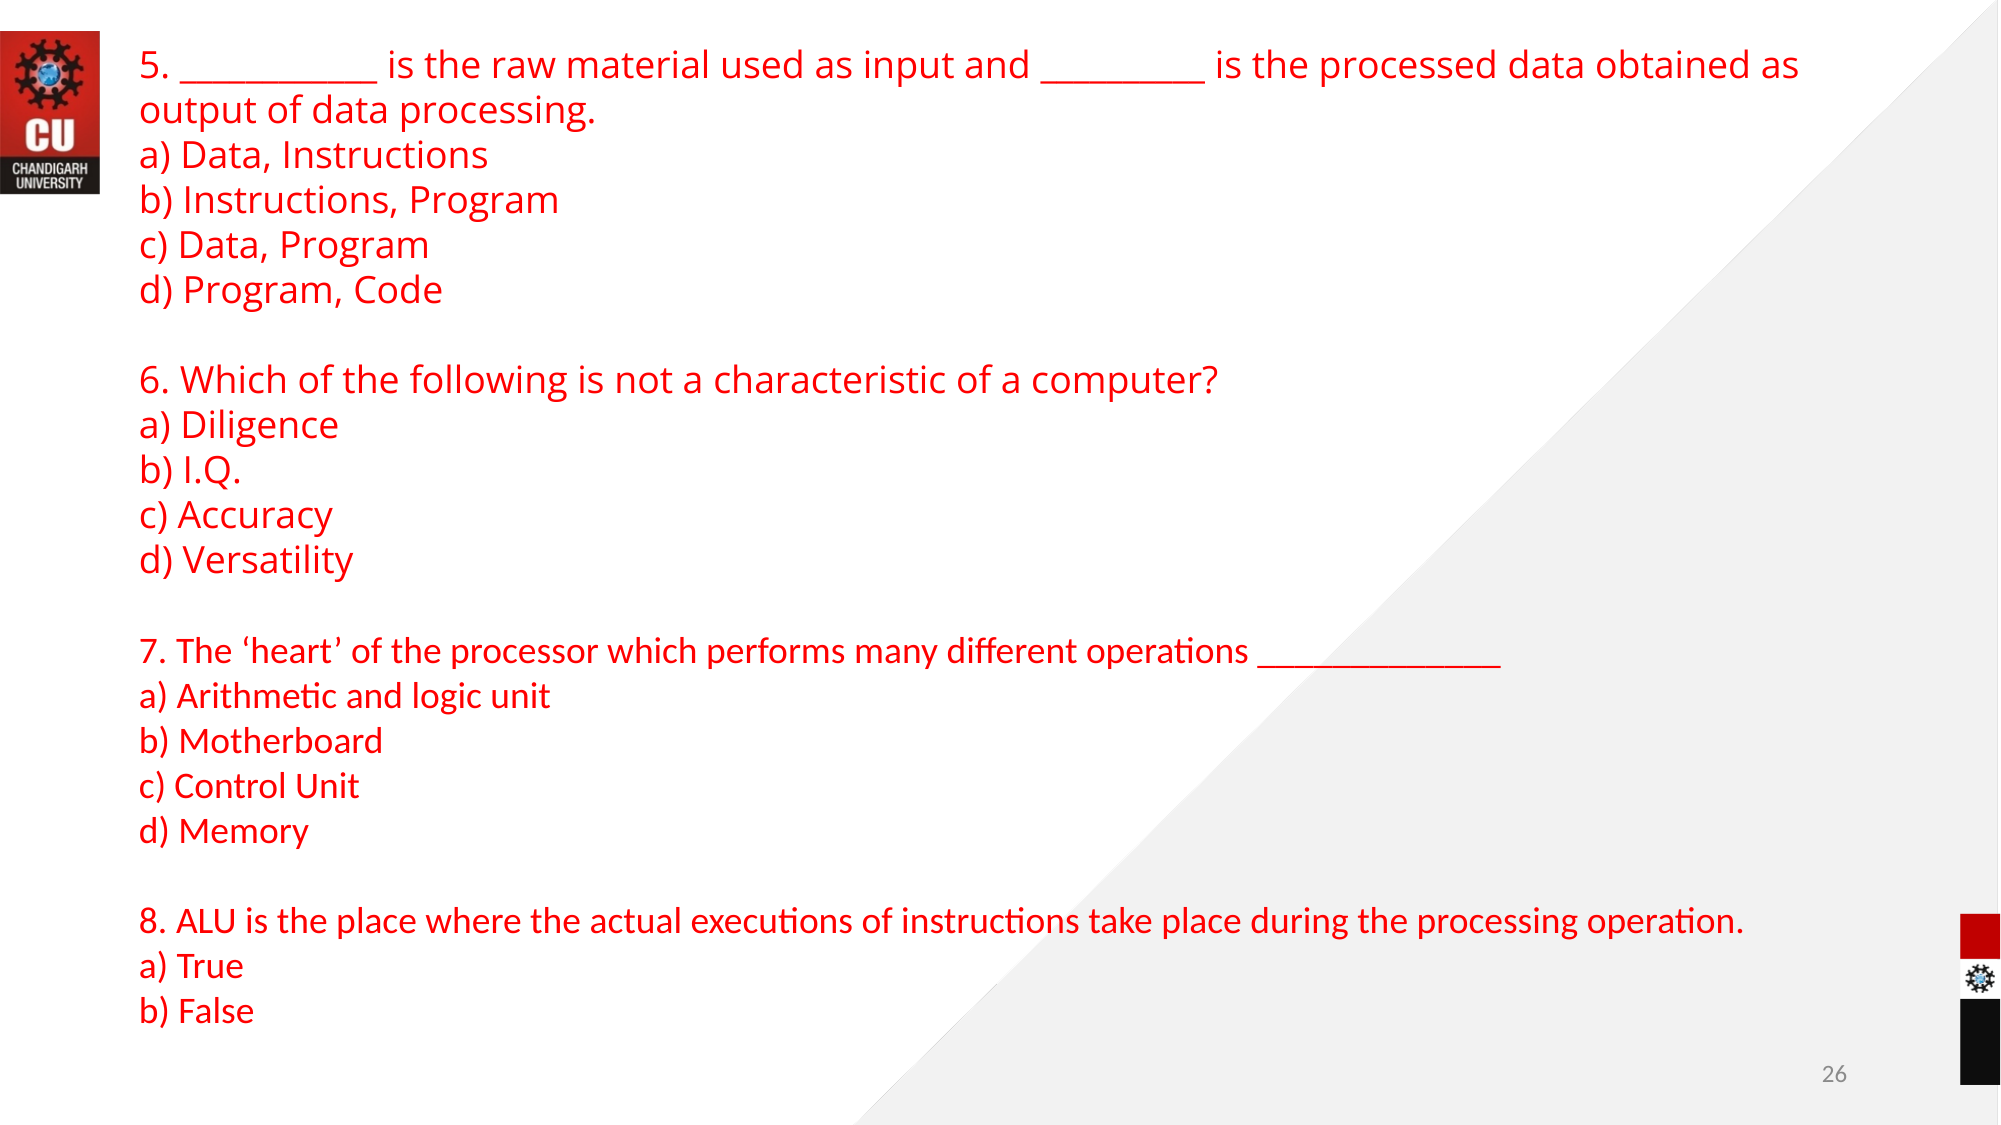

5. ____________ is the raw material used as input and __________ is the processed data obtained as output of data processing.
a) Data, Instructions
b) Instructions, Program
c) Data, Program
d) Program, Code
6. Which of the following is not a characteristic of a computer?
a) Diligence
b) I.Q.
c) Accuracy
d) Versatility

7. The ‘heart’ of the processor which performs many different operations _____________
a) Arithmetic and logic unit
b) Motherboard
c) Control Unit
d) Memory
8. ALU is the place where the actual executions of instructions take place during the processing operation.
a) True
b) False

26